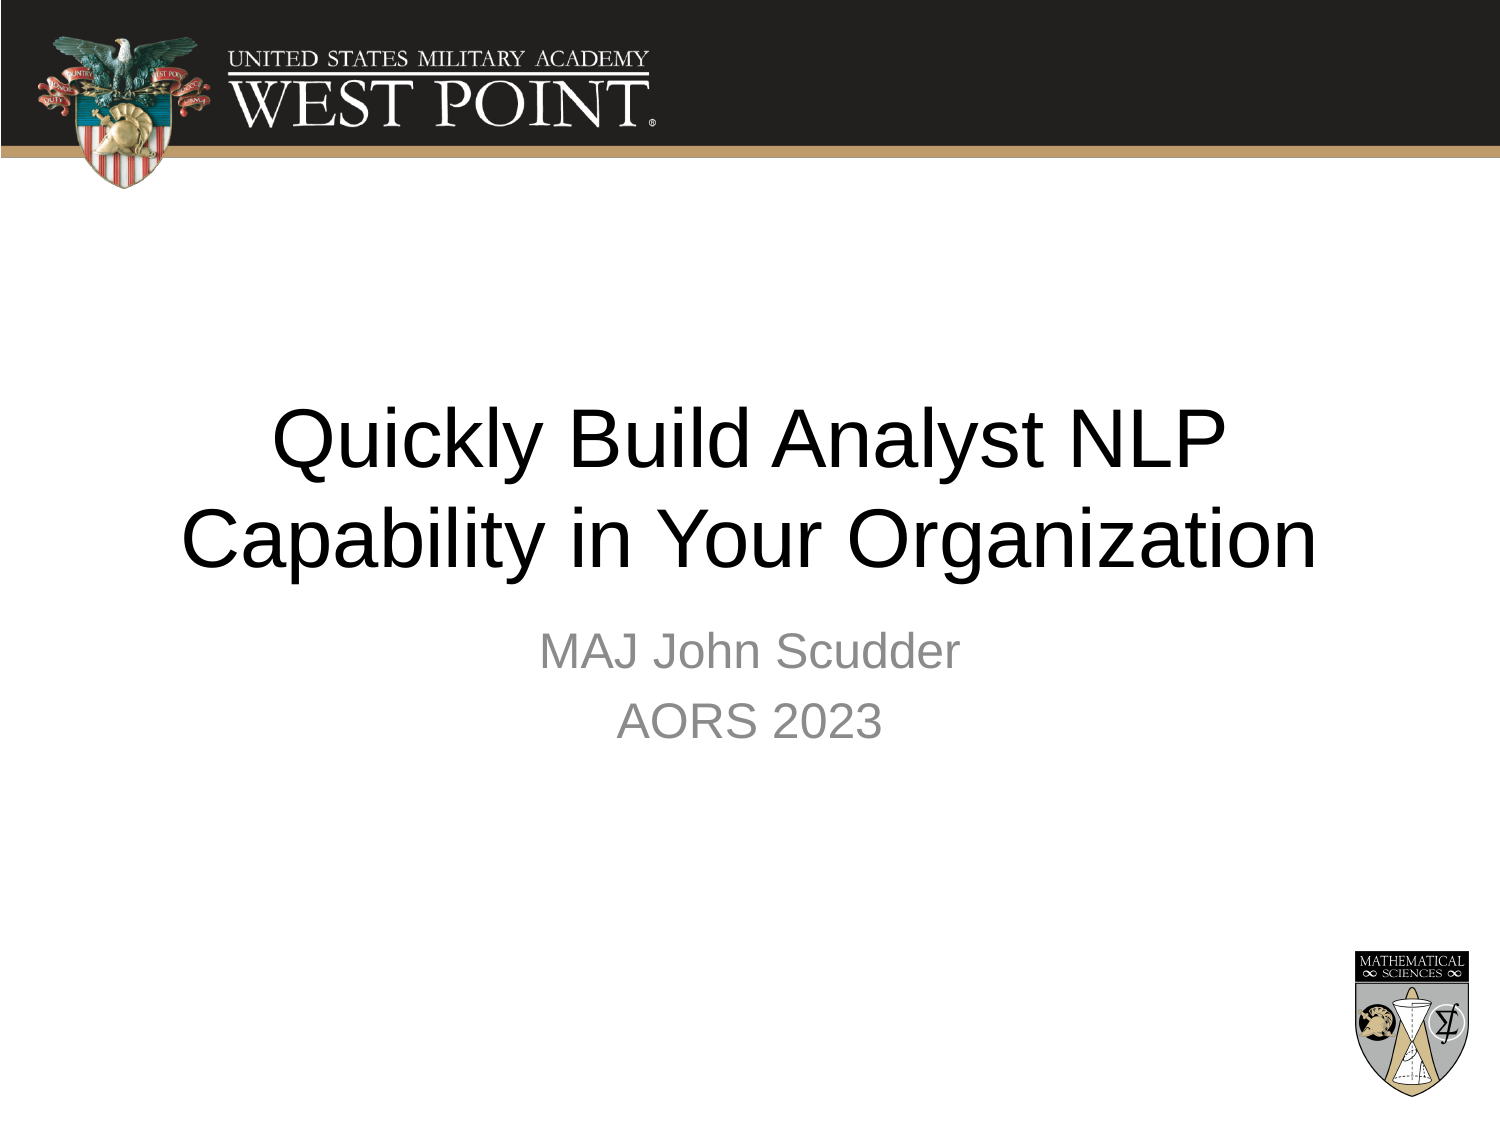

# Quickly Build Analyst NLP Capability in Your Organization
MAJ John Scudder
AORS 2023